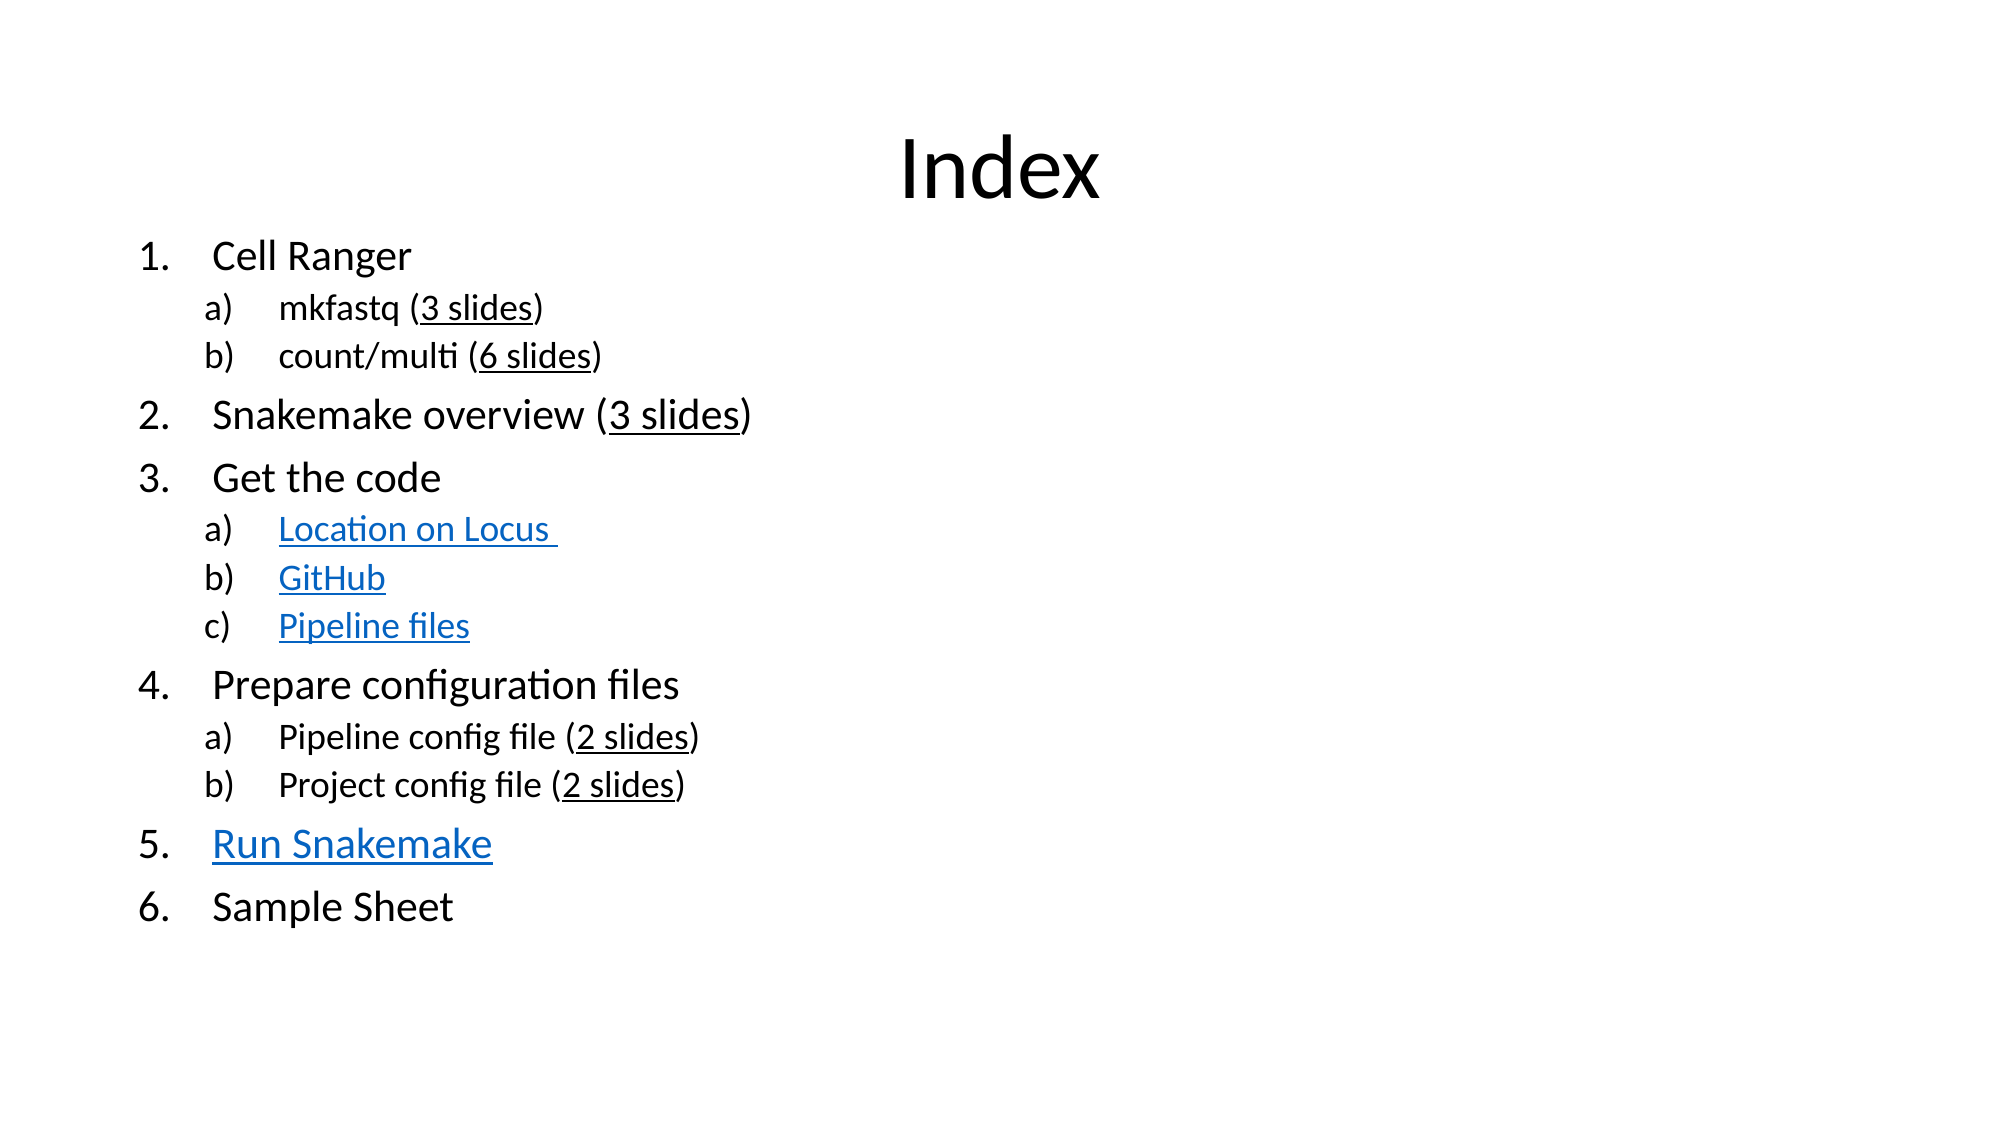

# Index
Cell Ranger
mkfastq (3 slides)
count/multi (6 slides)
Snakemake overview (3 slides)
Get the code
Location on Locus
GitHub
Pipeline files
Prepare configuration files
Pipeline config file (2 slides)
Project config file (2 slides)
Run Snakemake
Sample Sheet